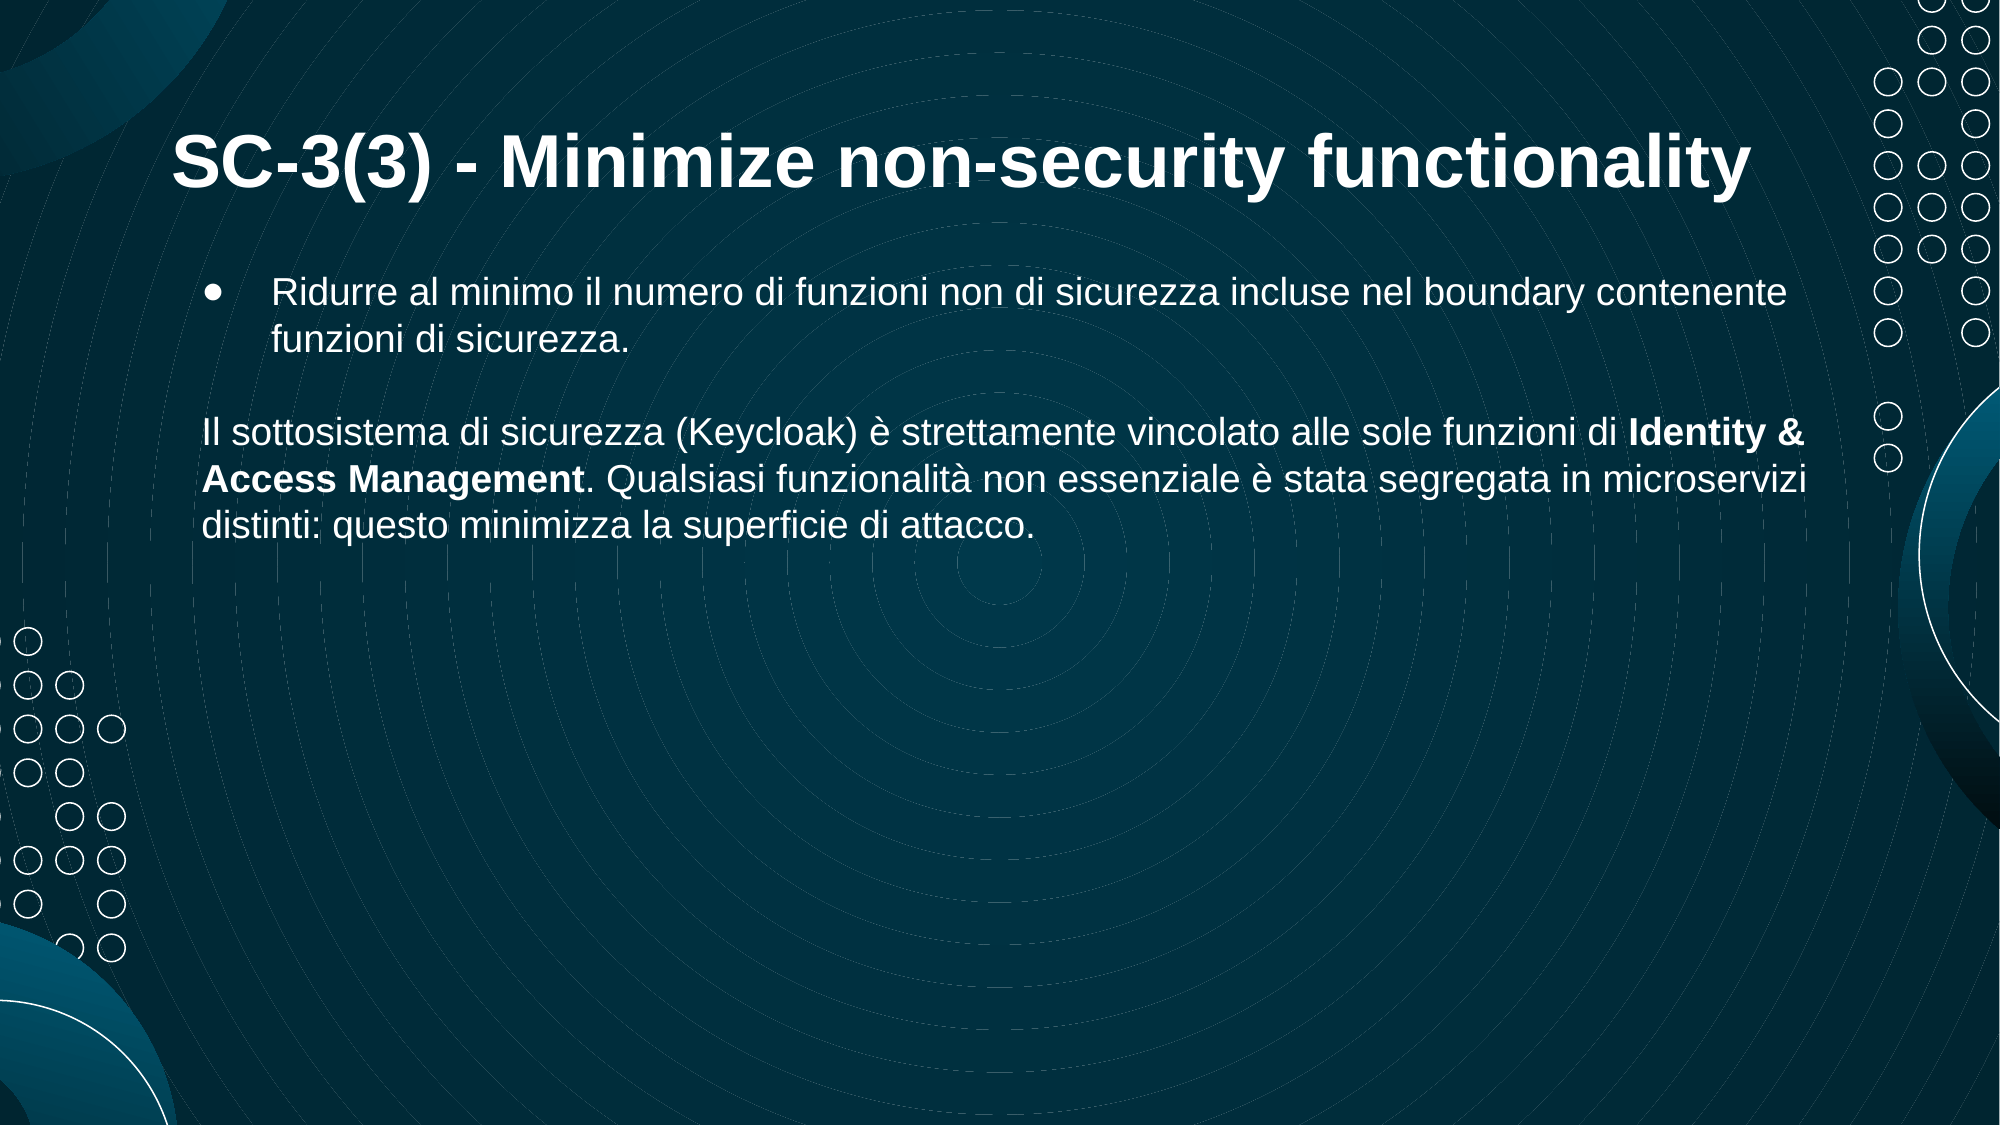

# SC-3(3) - Minimize non-security functionality
Ridurre al minimo il numero di funzioni non di sicurezza incluse nel boundary contenente funzioni di sicurezza.

Il sottosistema di sicurezza (Keycloak) è strettamente vincolato alle sole funzioni di Identity & Access Management. Qualsiasi funzionalità non essenziale è stata segregata in microservizi distinti: questo minimizza la superficie di attacco.